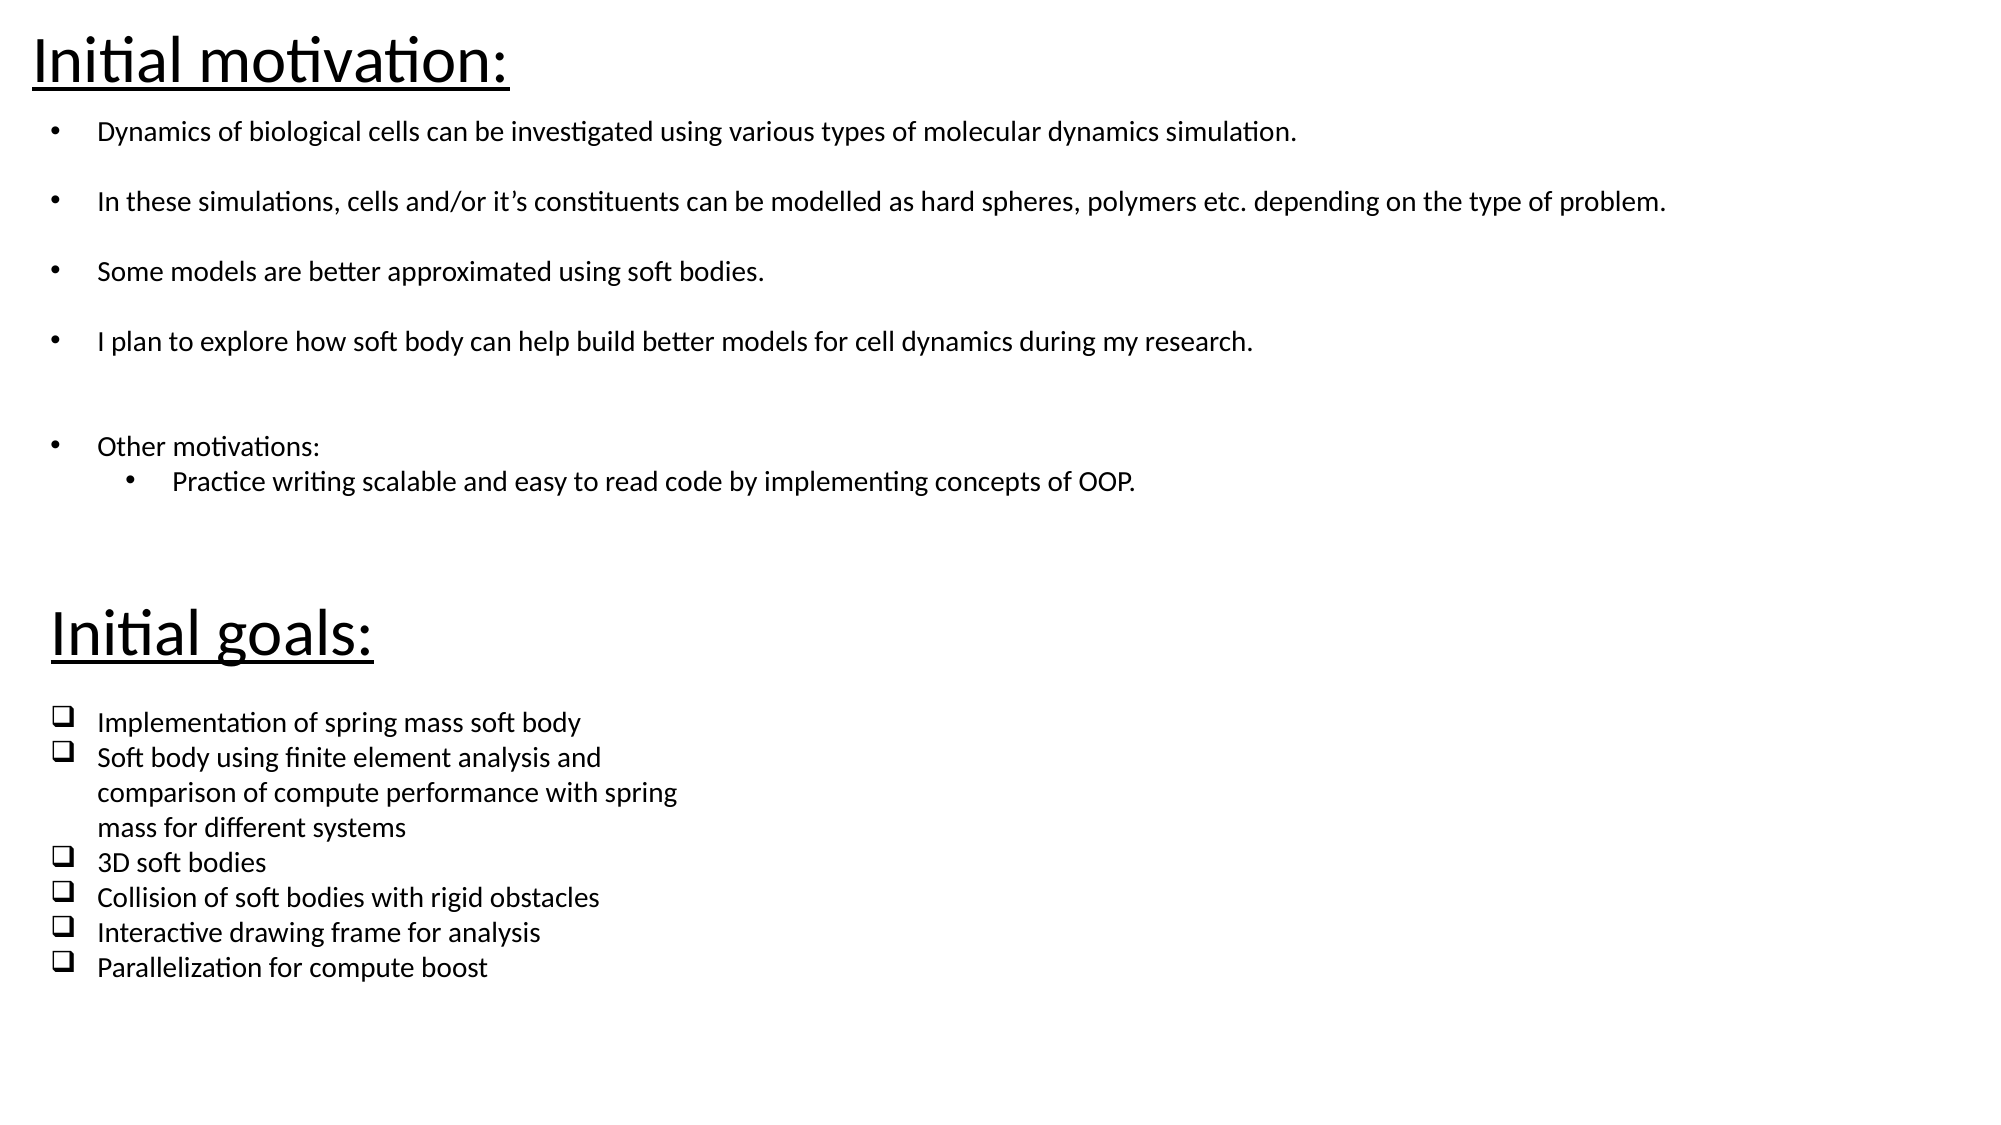

# Initial motivation:
Dynamics of biological cells can be investigated using various types of molecular dynamics simulation.

In these simulations, cells and/or it’s constituents can be modelled as hard spheres, polymers etc. depending on the type of problem.

Some models are better approximated using soft bodies.

I plan to explore how soft body can help build better models for cell dynamics during my research.

Other motivations:
Practice writing scalable and easy to read code by implementing concepts of OOP.
Initial goals:
Implementation of spring mass soft body
Soft body using finite element analysis and comparison of compute performance with spring mass for different systems
3D soft bodies
Collision of soft bodies with rigid obstacles
Interactive drawing frame for analysis
Parallelization for compute boost